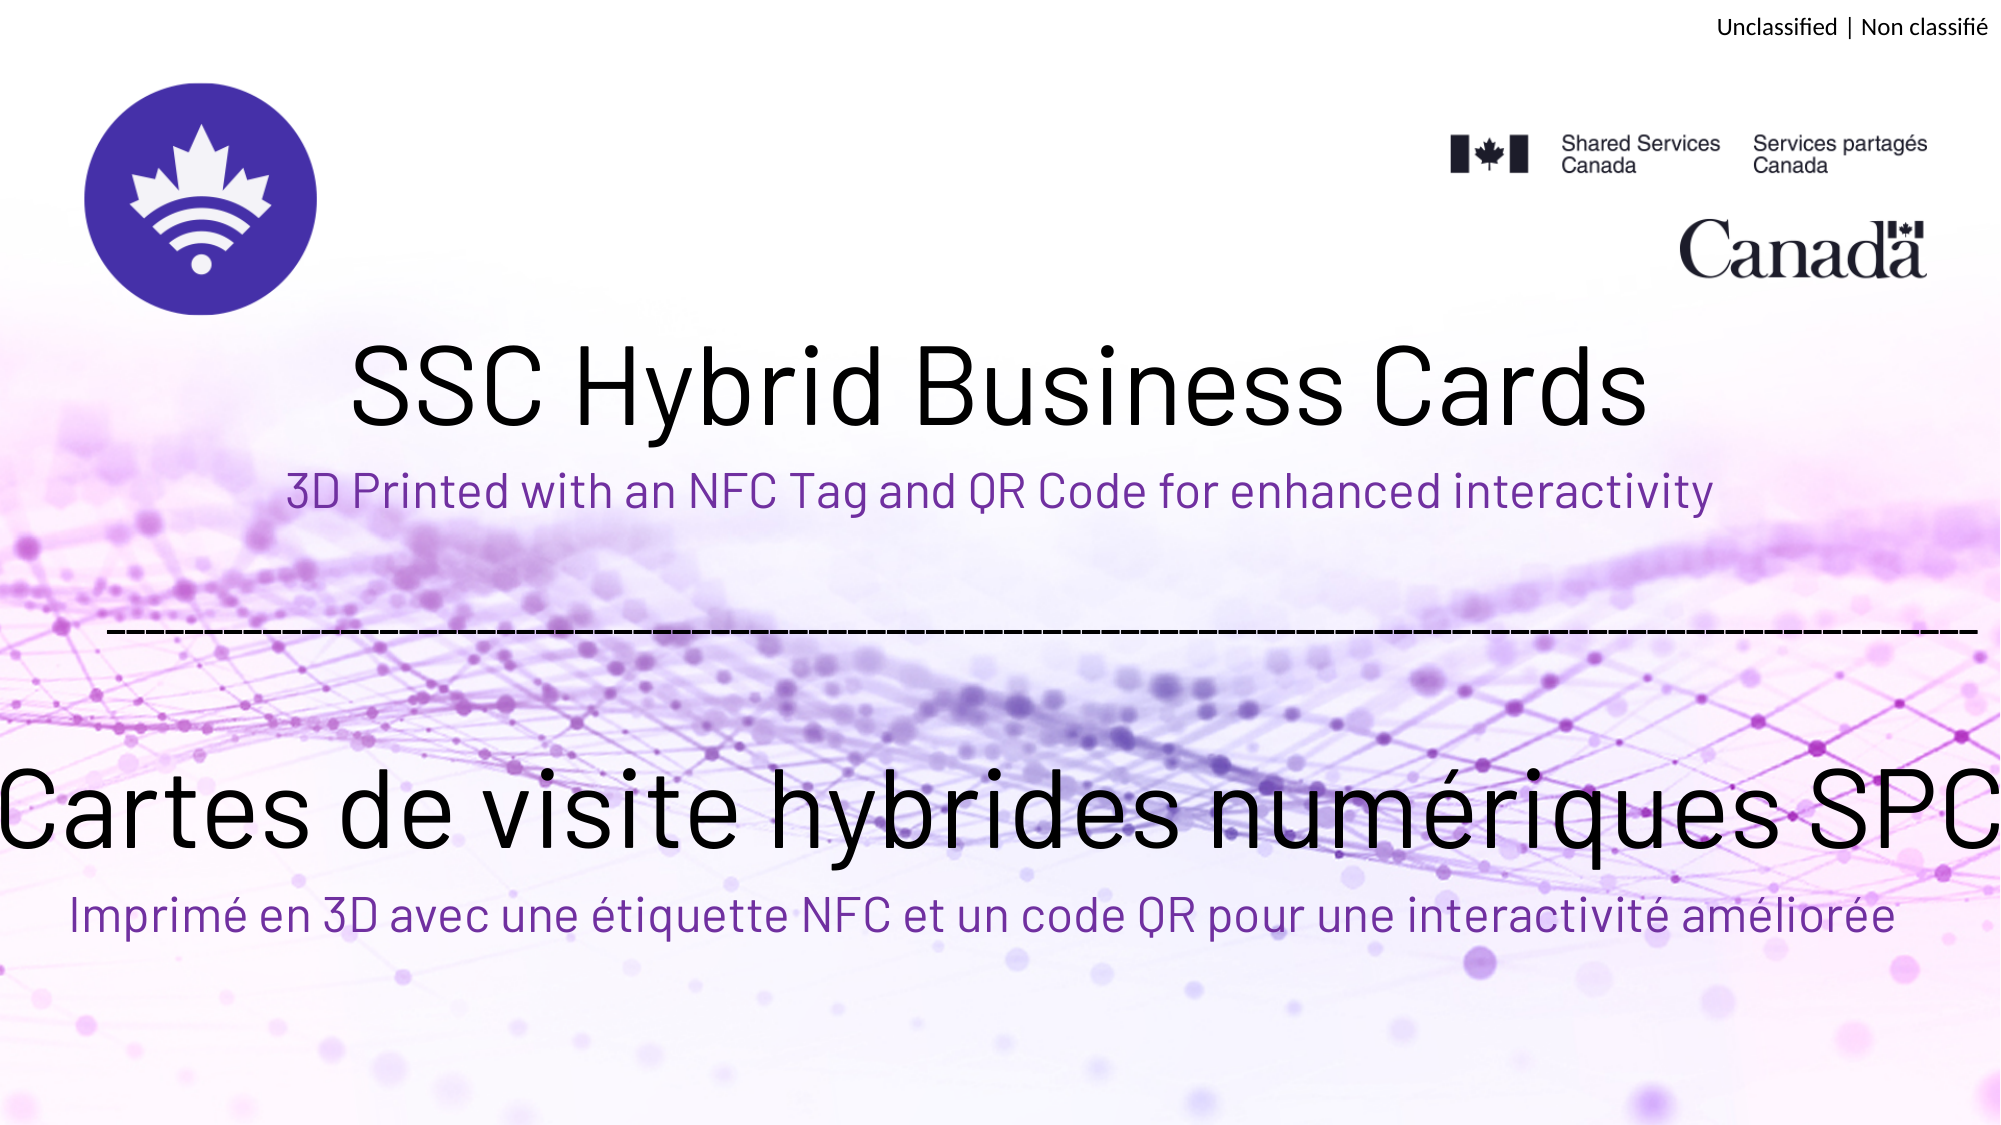

# SSC Hybrid Business Cards
3D Printed with an NFC Tag and QR Code for enhanced interactivity
________________________________________________________________________________________________
Cartes de visite hybrides numériques SPC
Imprimé en 3D avec une étiquette NFC et un code QR pour une interactivité améliorée